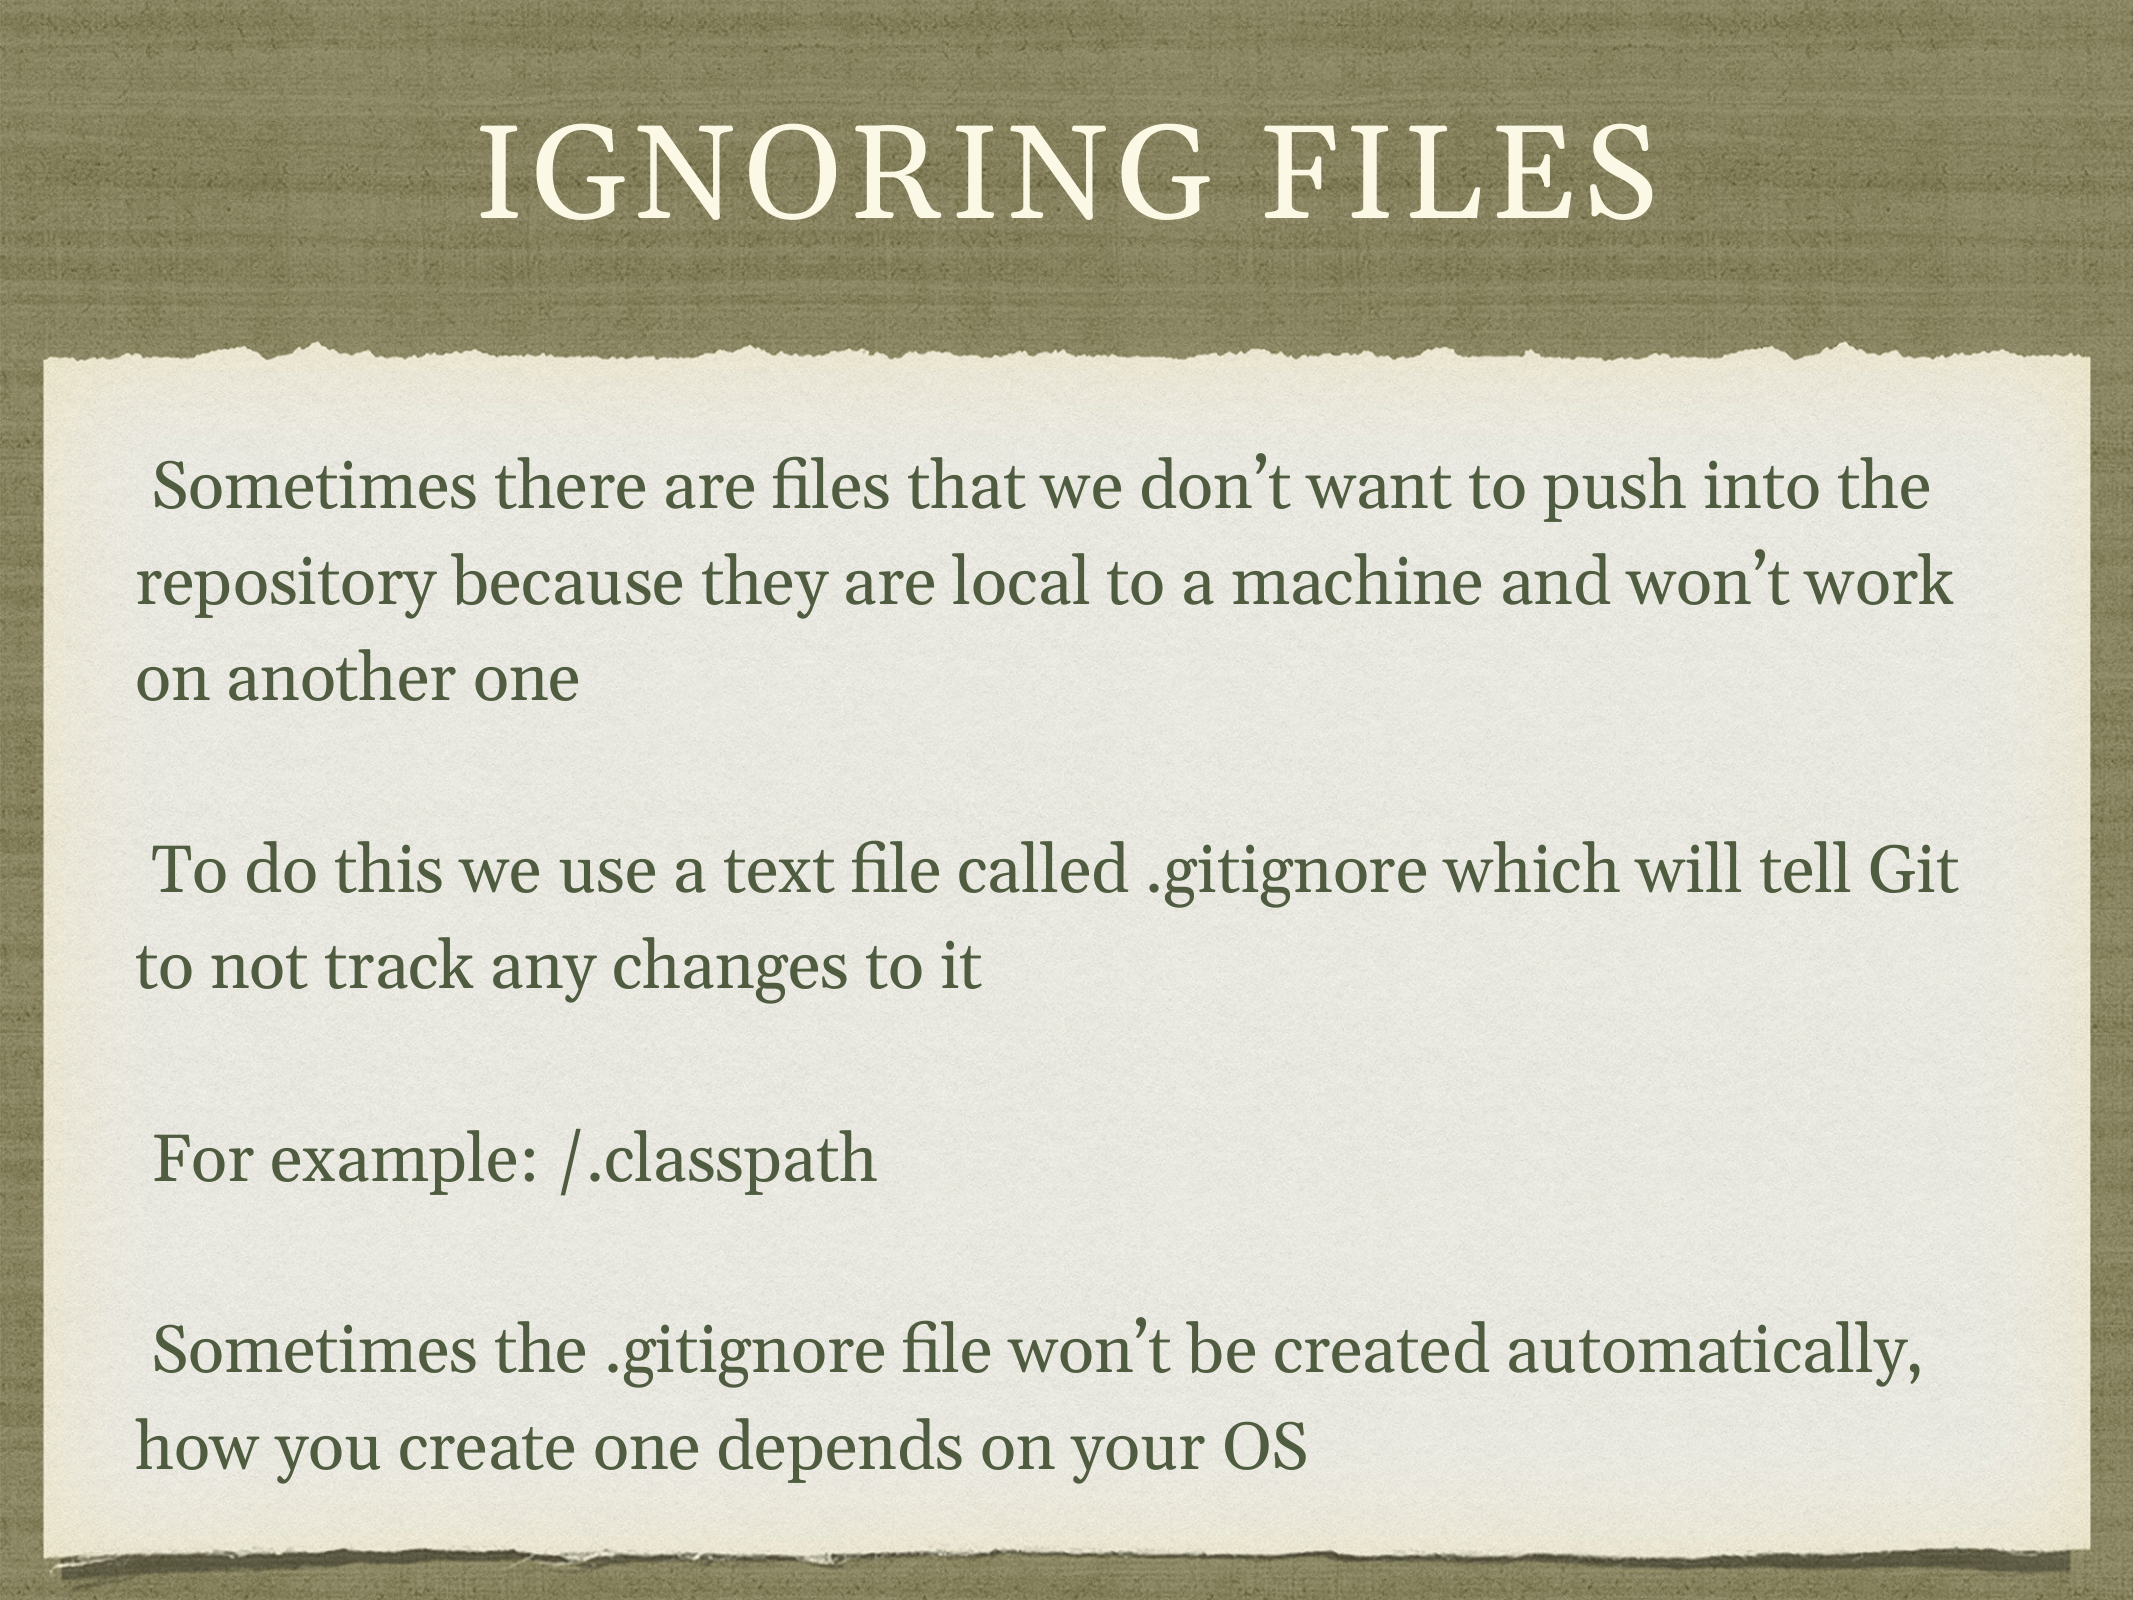

# ignoring files
 Sometimes there are files that we don’t want to push into the repository because they are local to a machine and won’t work on another one
 To do this we use a text file called .gitignore which will tell Git to not track any changes to it
 For example: /.classpath
 Sometimes the .gitignore file won’t be created automatically, how you create one depends on your OS